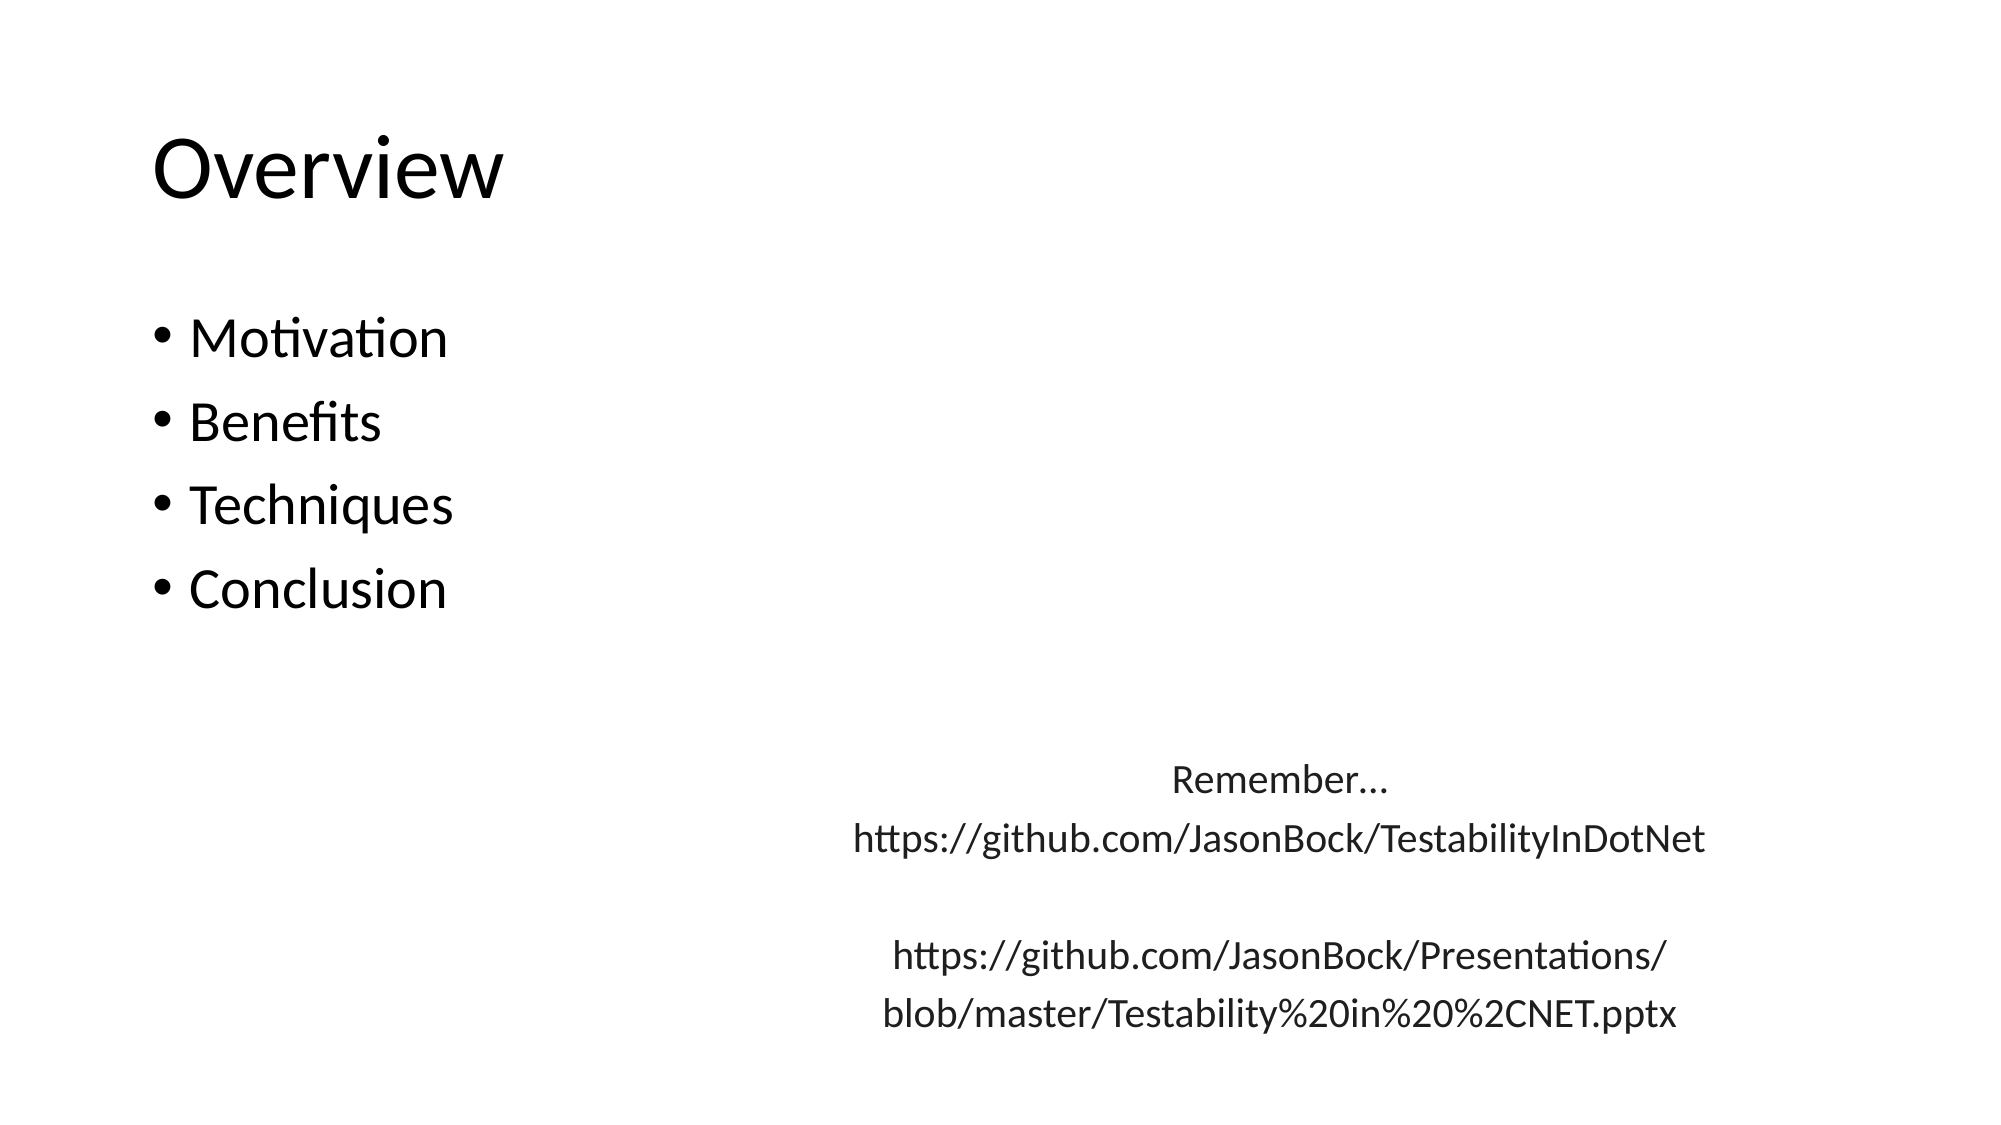

# Overview
Motivation
Benefits
Techniques
Conclusion
Remember…
https://github.com/JasonBock/TestabilityInDotNet

https://github.com/JasonBock/Presentations/
blob/master/Testability%20in%20%2CNET.pptx